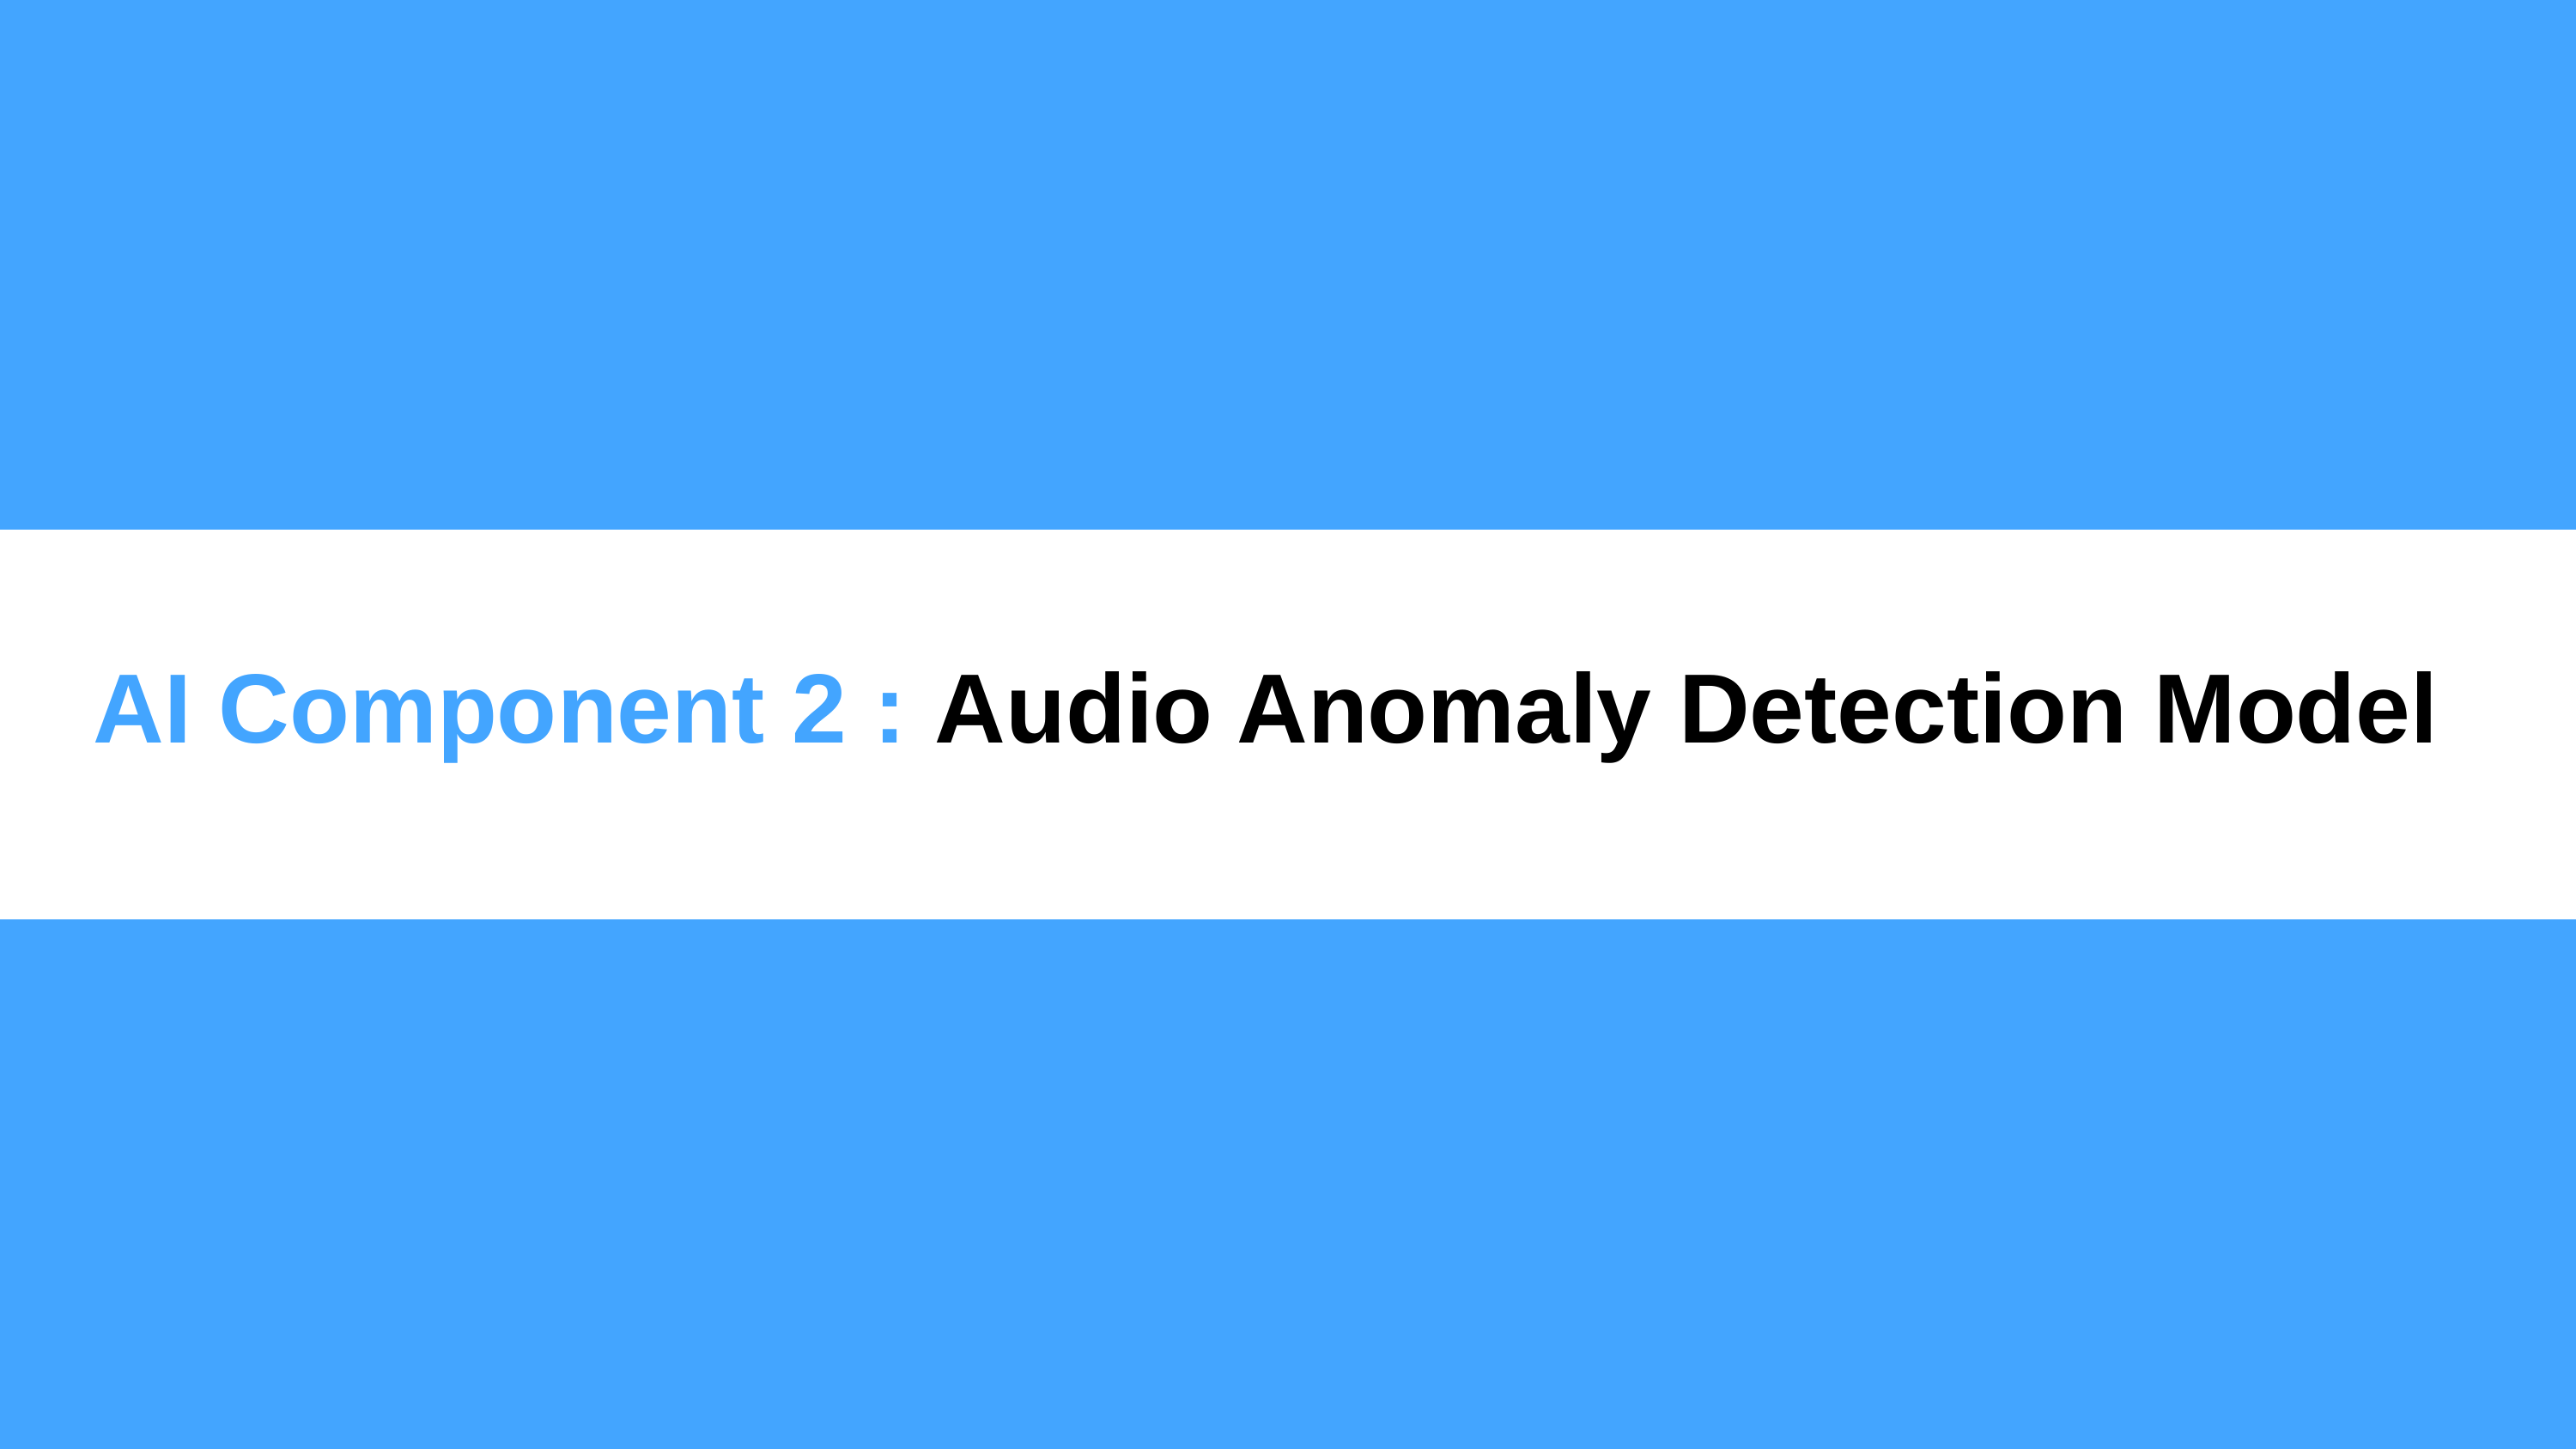

AI Component 2 : Audio Anomaly Detection Model